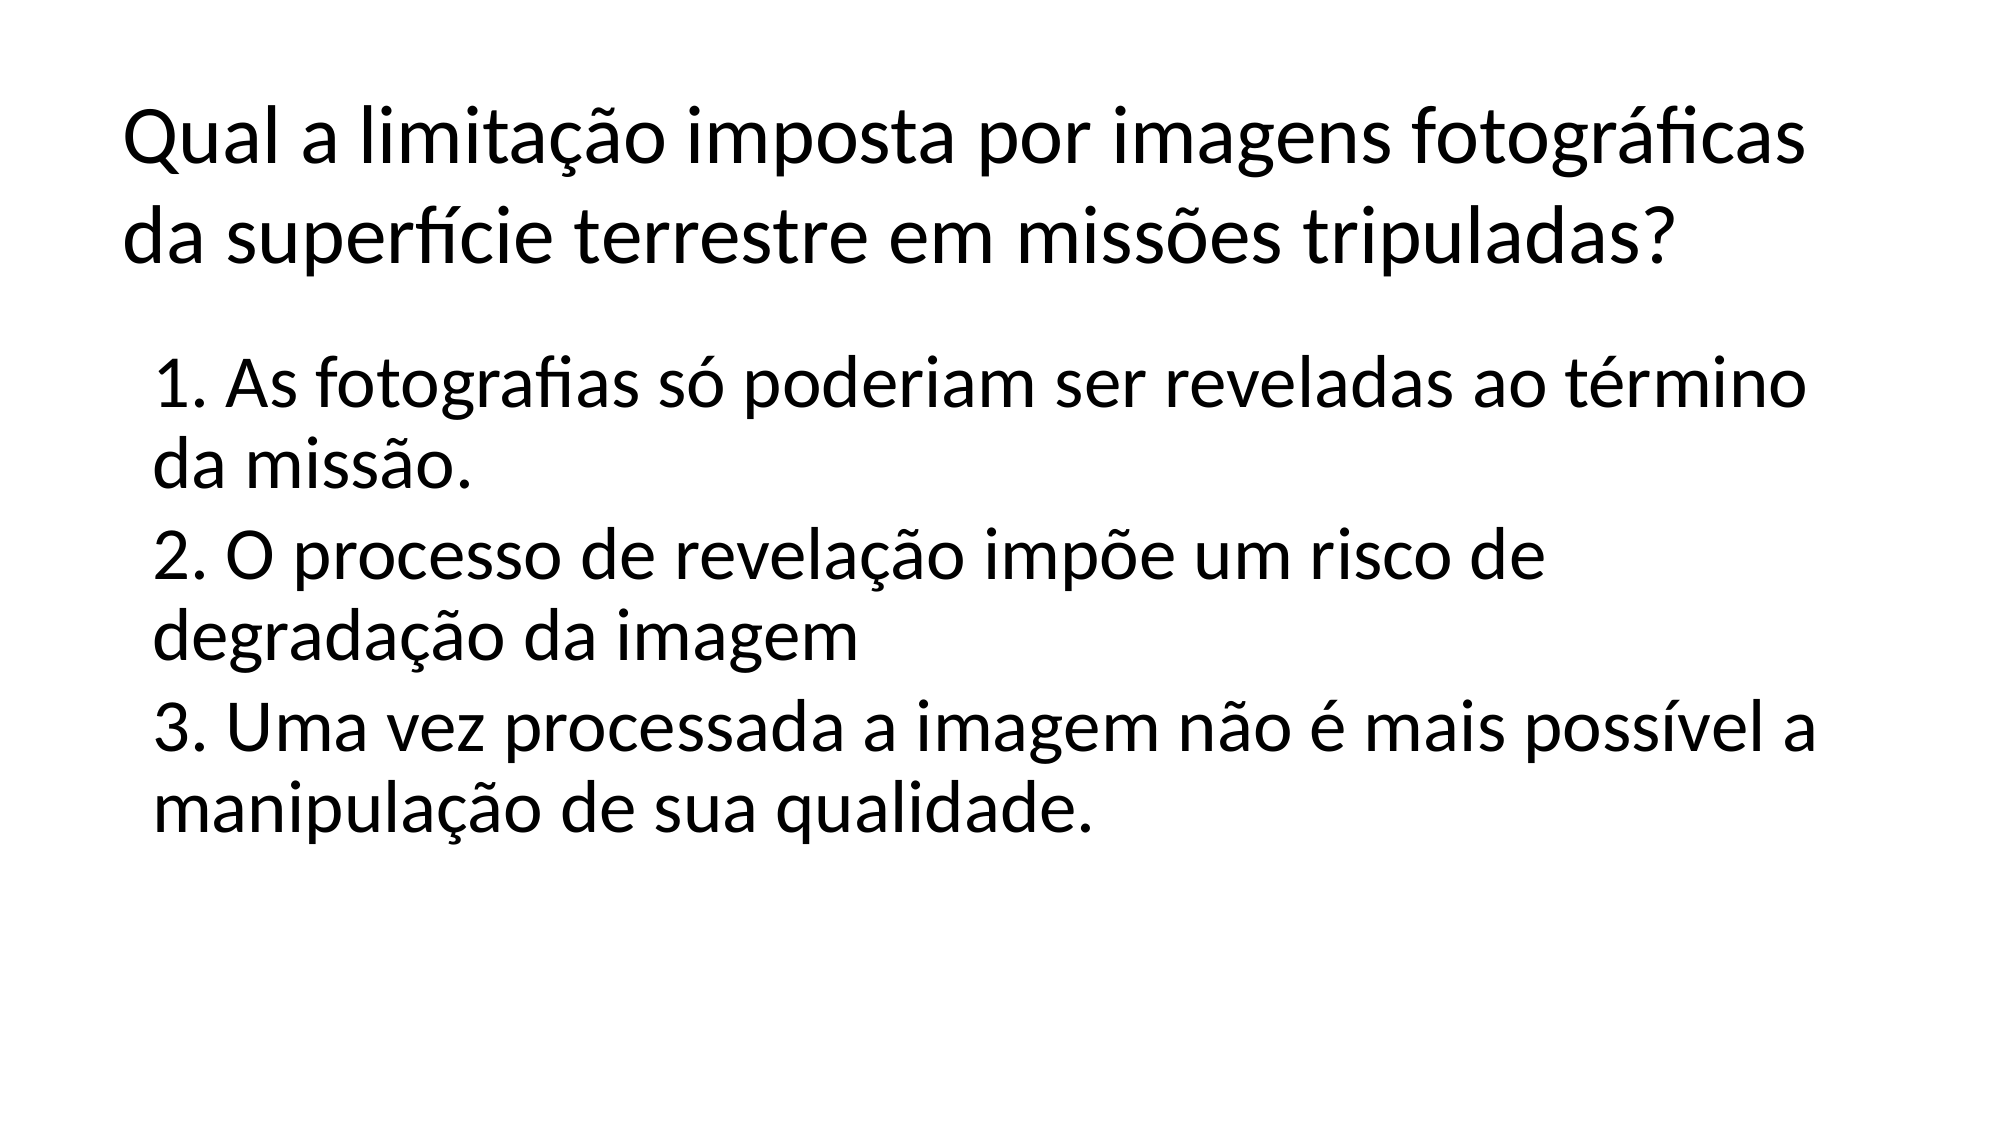

Qual a limitação imposta por imagens fotográficas da superfície terrestre em missões tripuladas?
1. As fotografias só poderiam ser reveladas ao término da missão.
2. O processo de revelação impõe um risco de degradação da imagem
3. Uma vez processada a imagem não é mais possível a manipulação de sua qualidade.